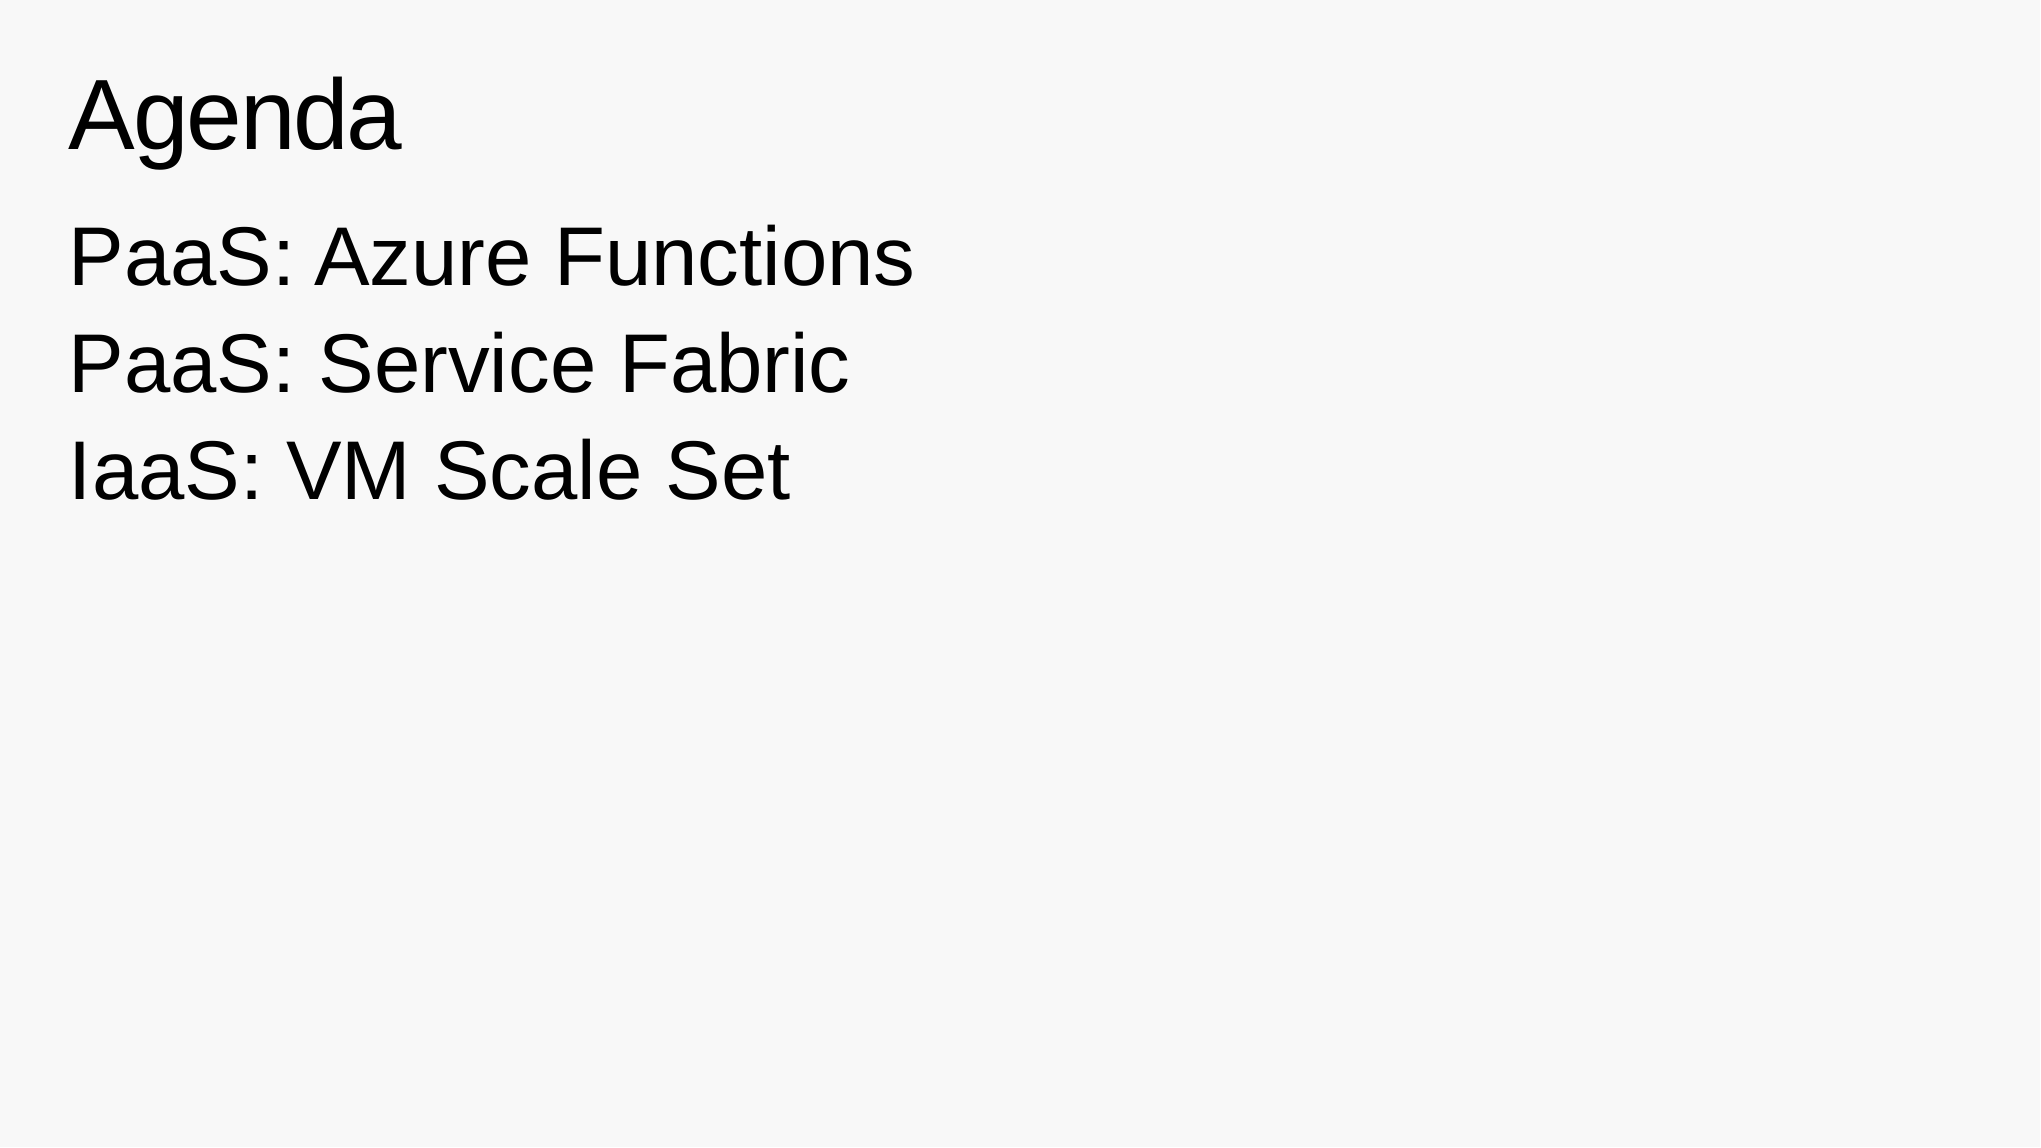

# Agenda
PaaS: Azure Functions
PaaS: Service Fabric
IaaS: VM Scale Set